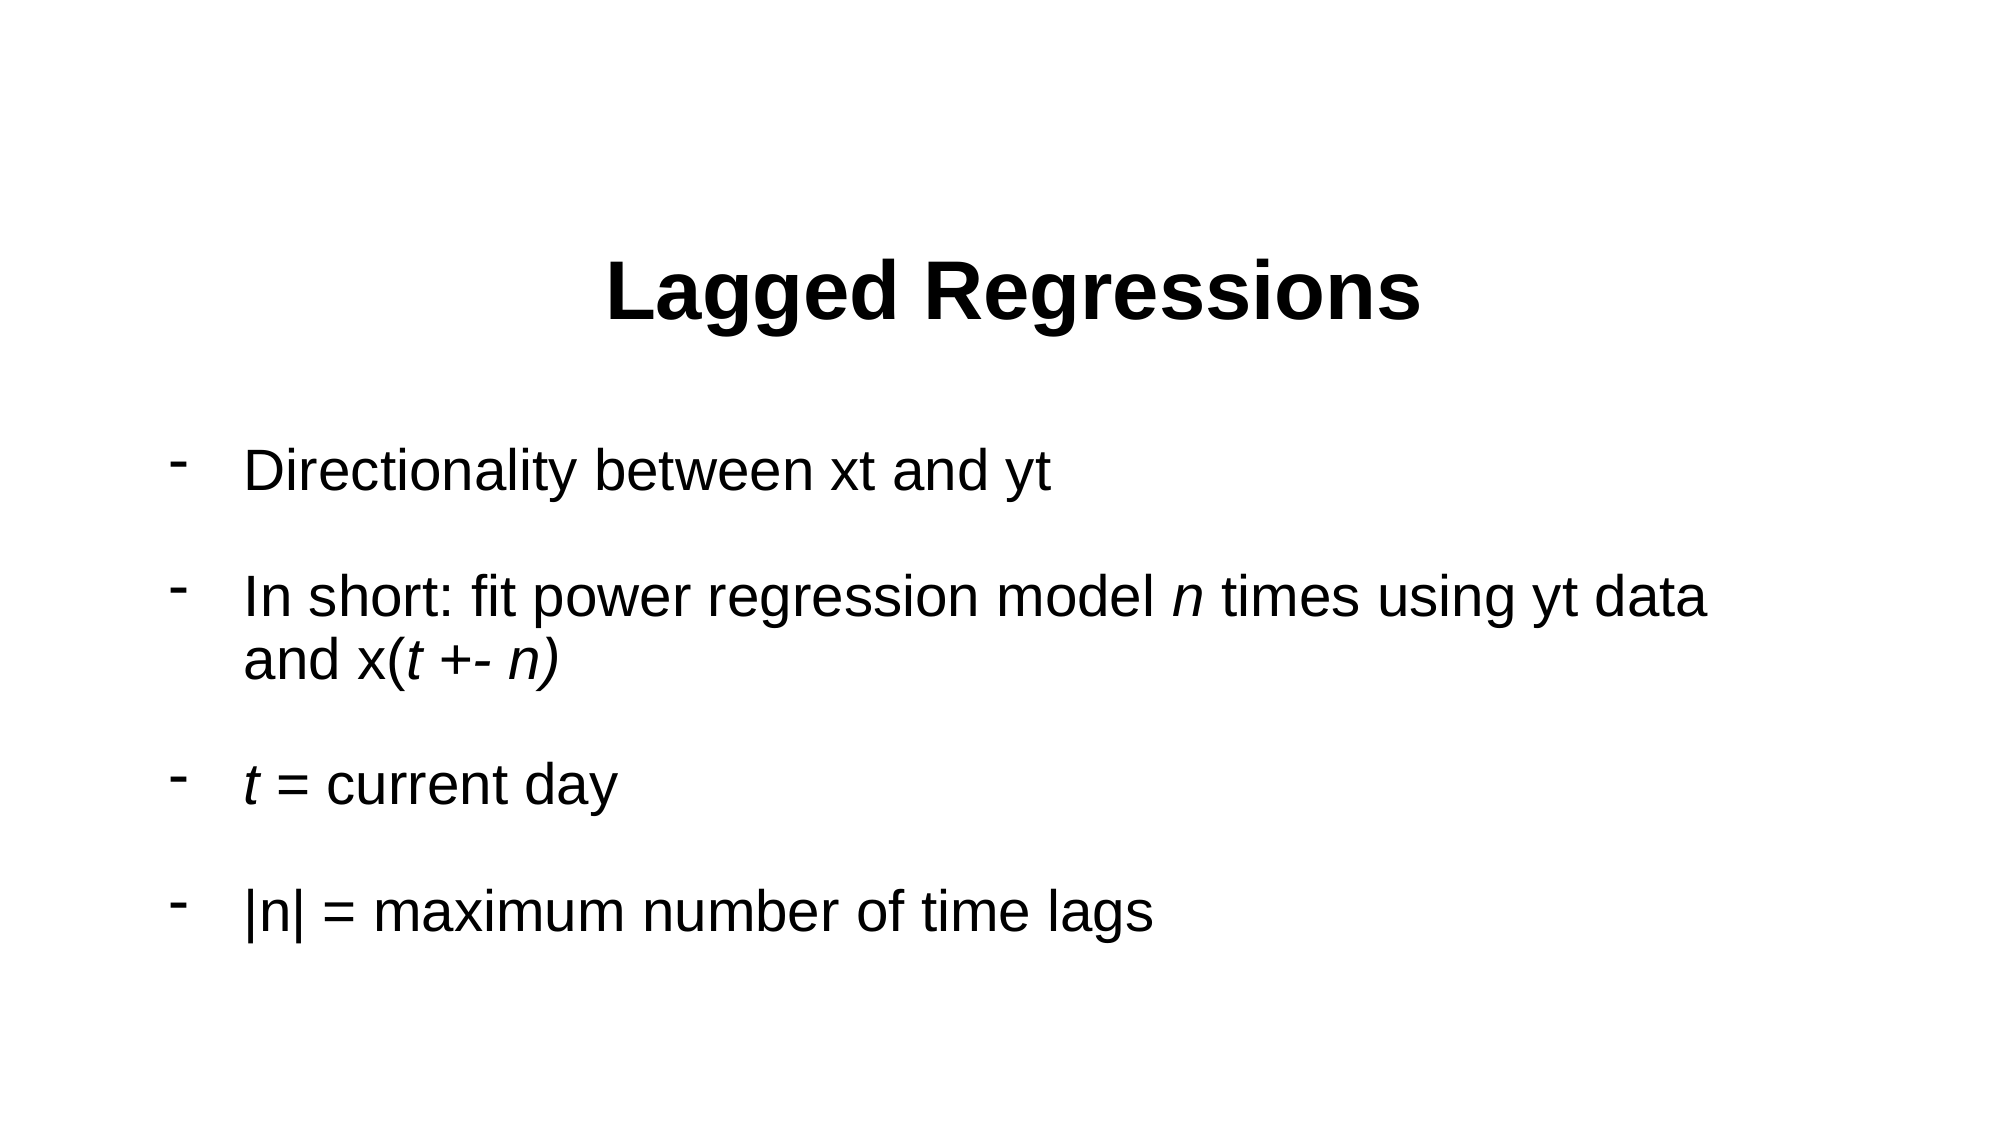

# Lagged Regressions
Directionality between xt and yt

In short: fit power regression model n times using yt data and x(t +- n)

t = current day

|n| = maximum number of time lags